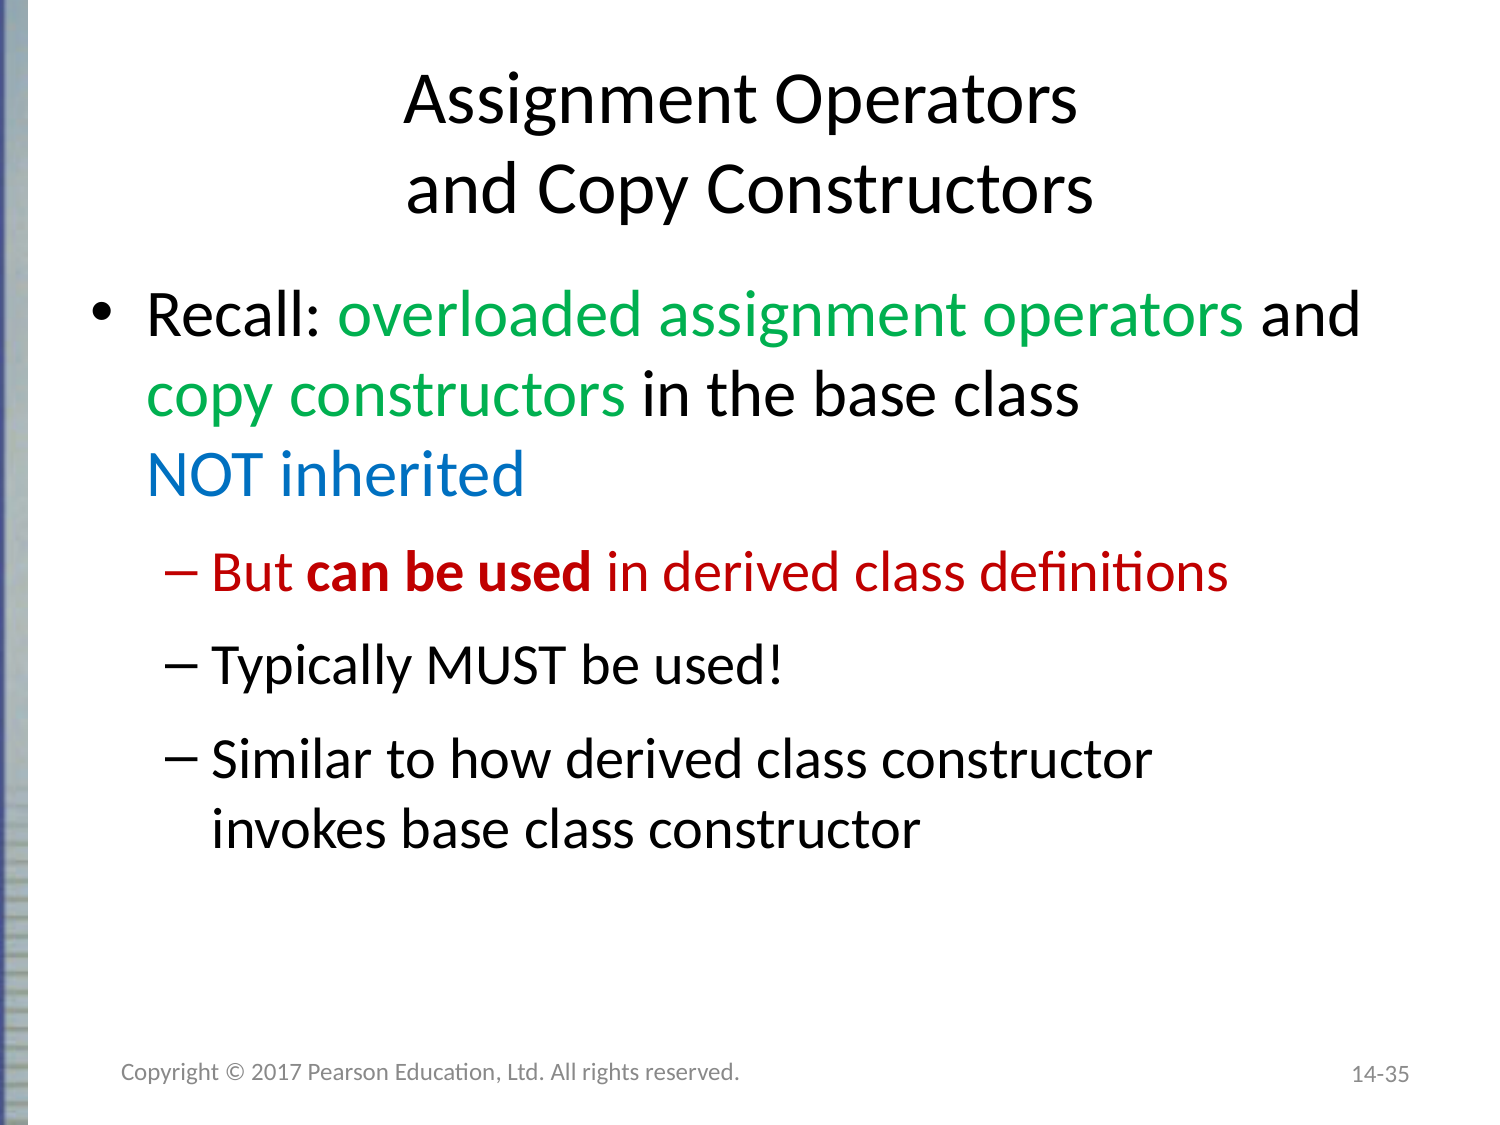

# Assignment Operators and Copy Constructors
Recall: overloaded assignment operators and copy constructors in the base class
NOT inherited
But can be used in derived class definitions
Typically MUST be used!
Similar to how derived class constructor
invokes base class constructor
Copyright © 2017 Pearson Education, Ltd. All rights reserved.
14-35